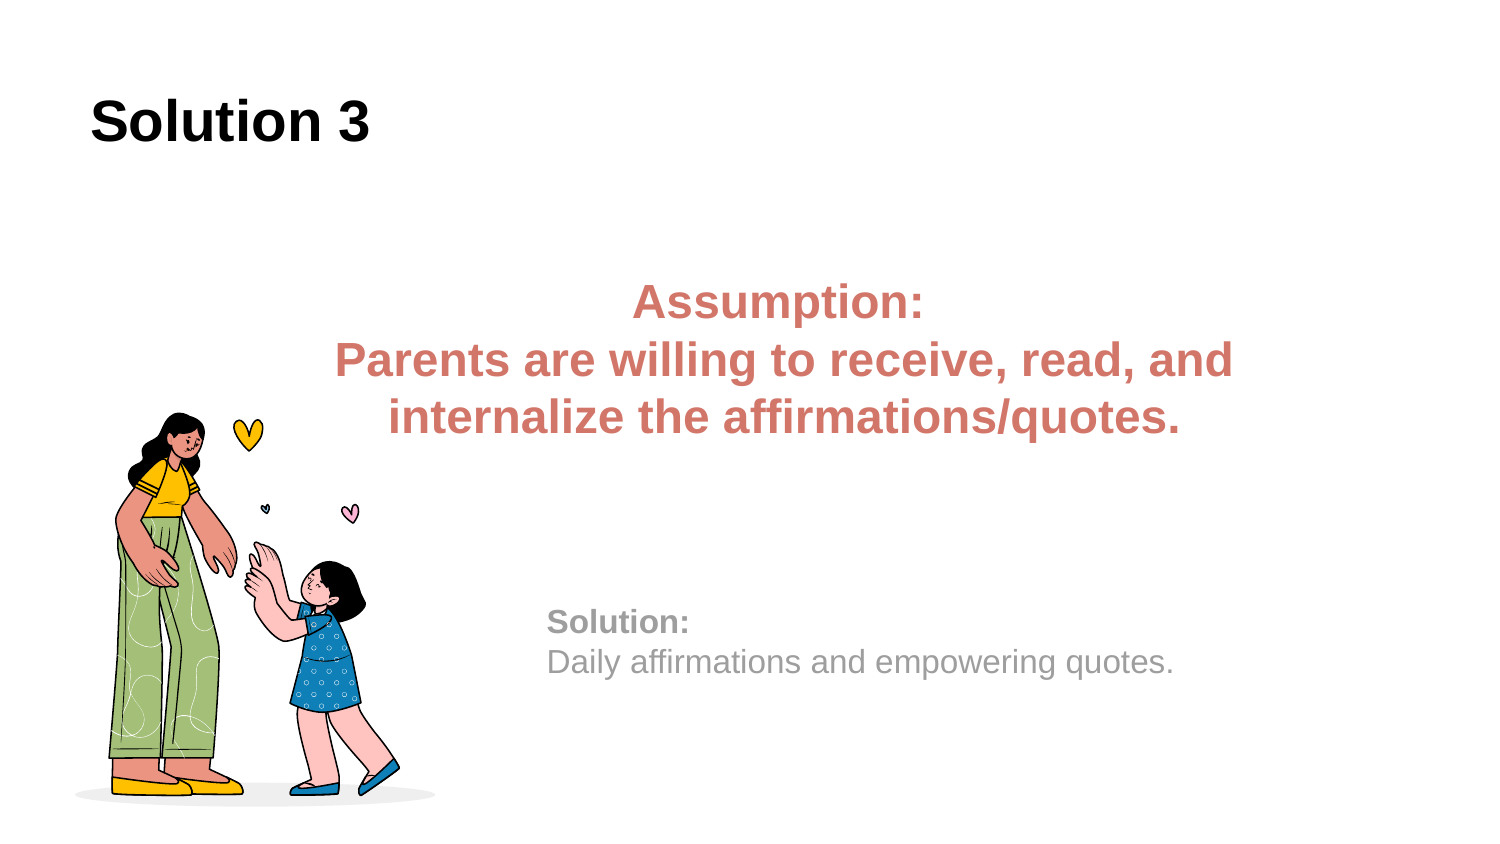

# Solution 3
Assumption:
Parents are willing to receive, read, and internalize the affirmations/quotes.

Solution:
Daily affirmations and empowering quotes.